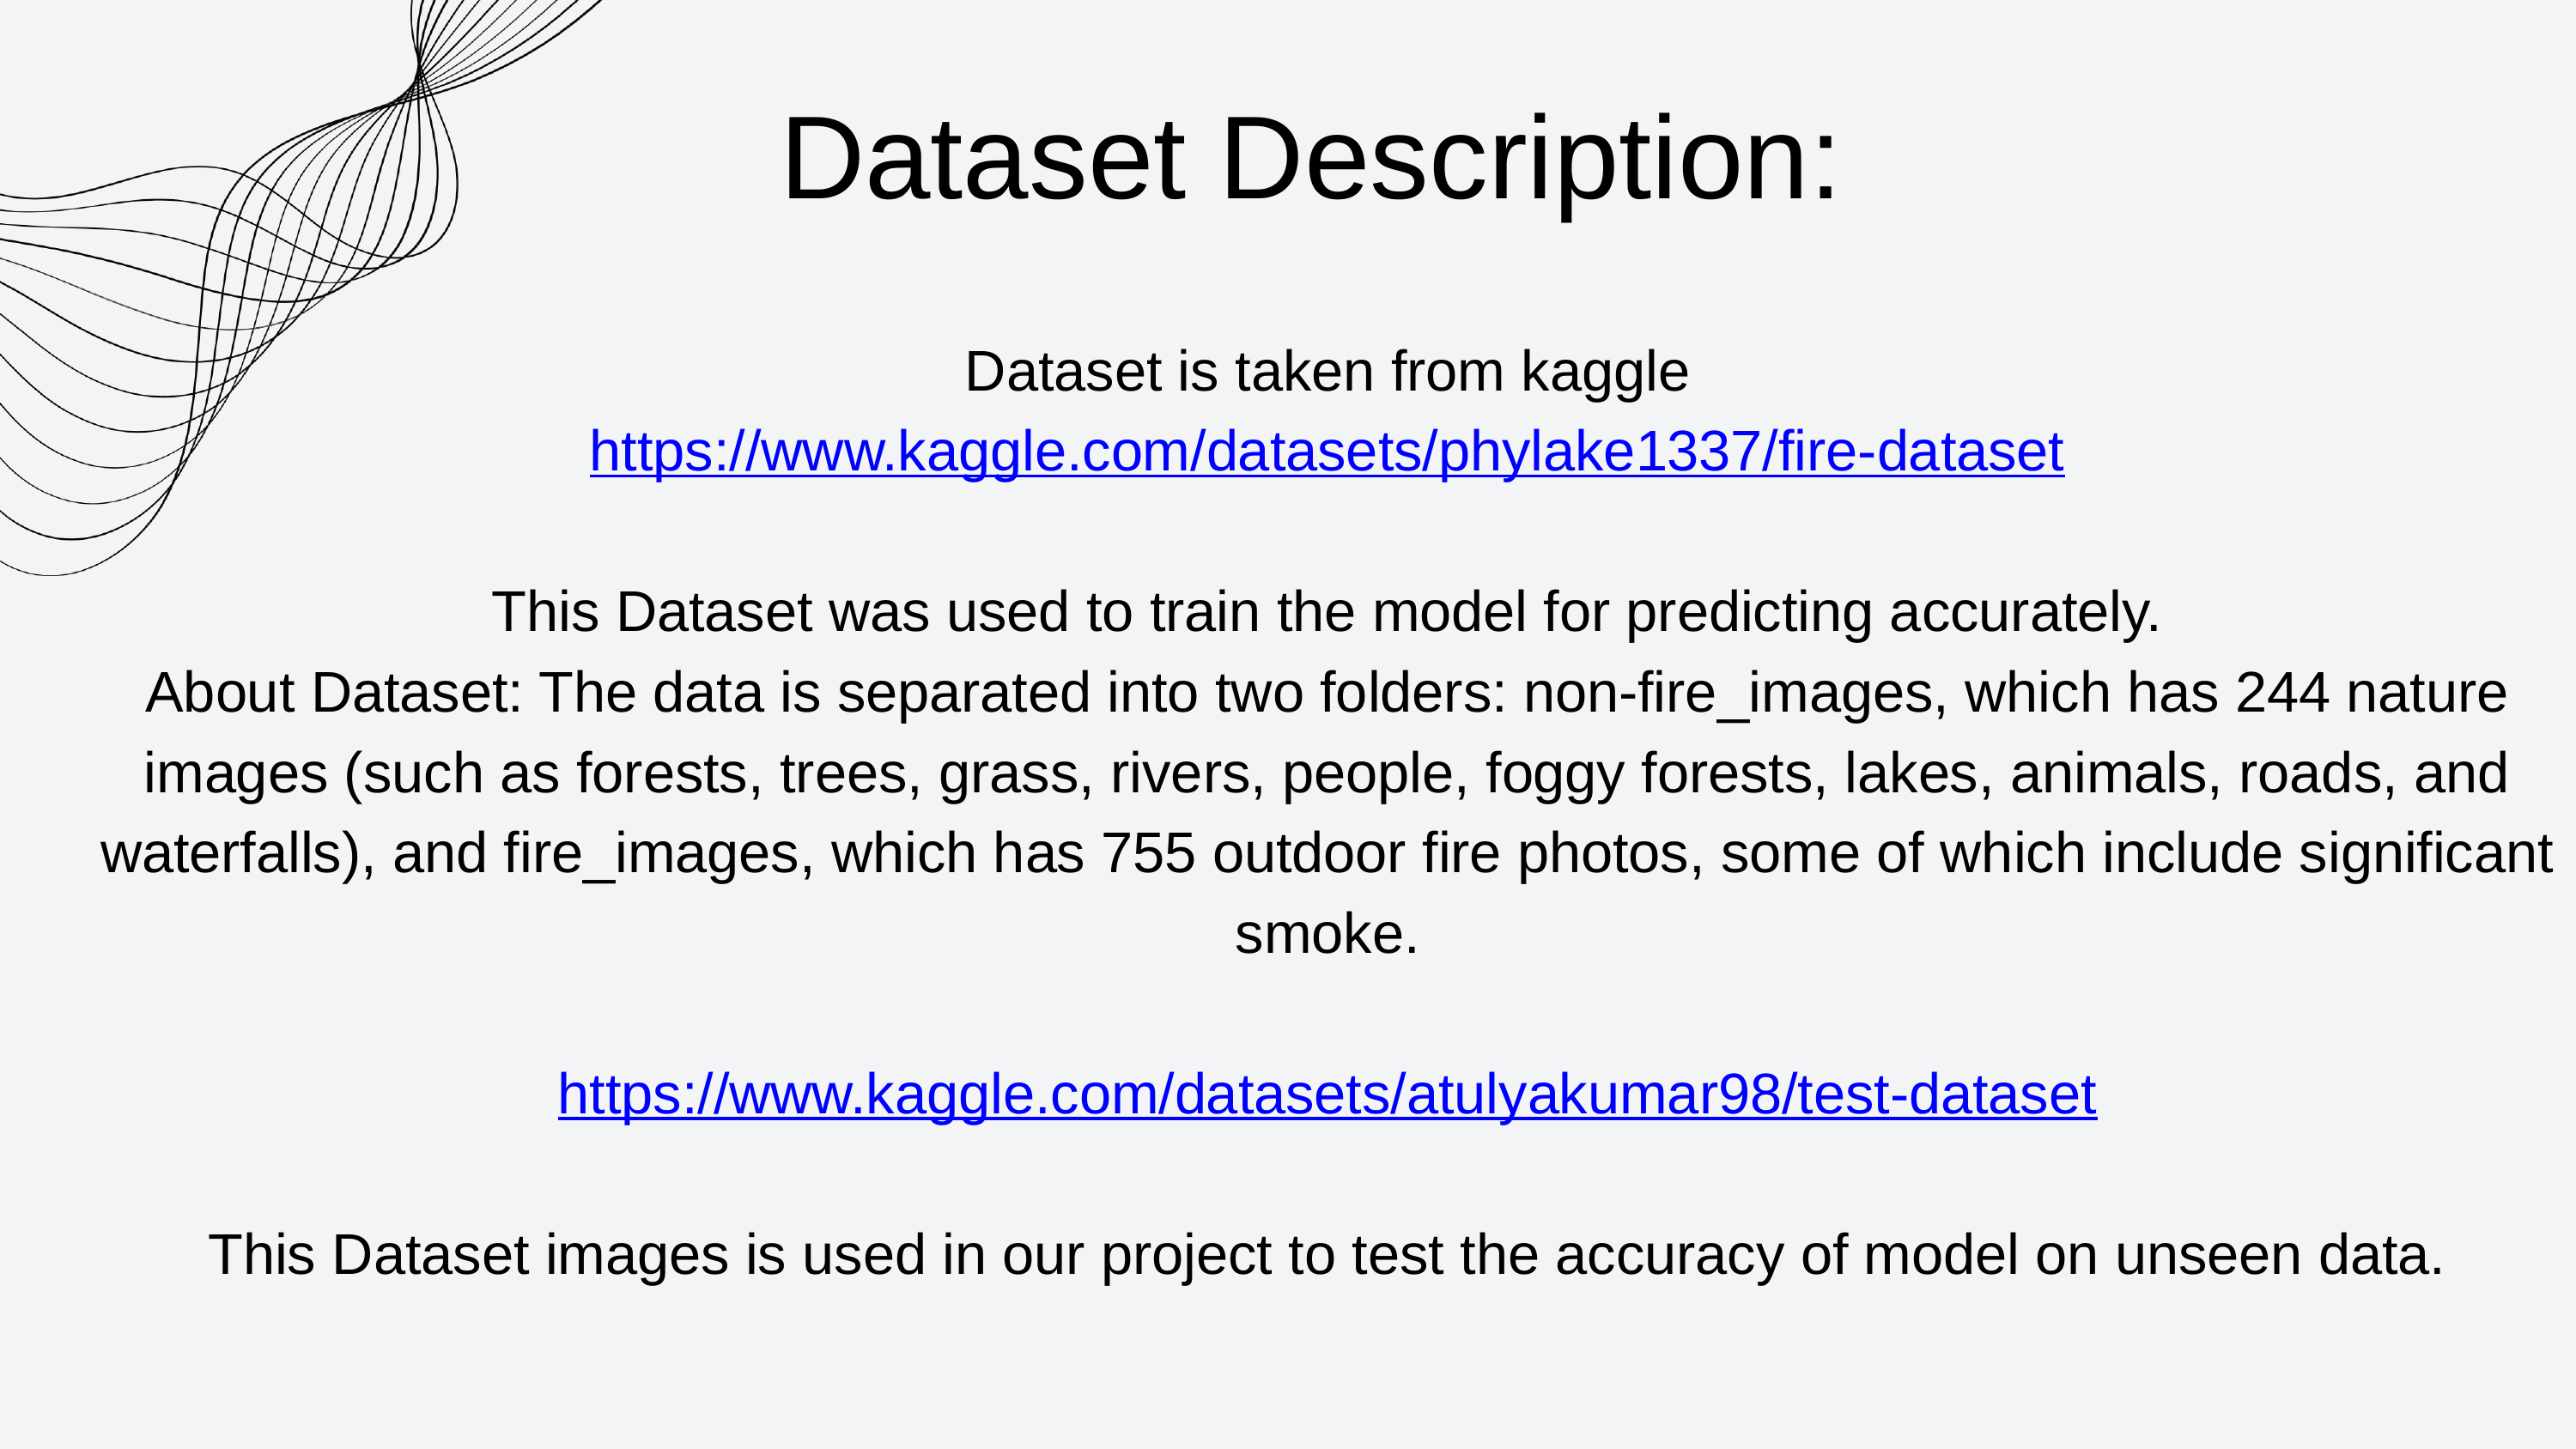

Dataset Description:
Dataset is taken from kaggle
https://www.kaggle.com/datasets/phylake1337/fire-dataset

This Dataset was used to train the model for predicting accurately.
About Dataset: The data is separated into two folders: non-fire_images, which has 244 nature images (such as forests, trees, grass, rivers, people, foggy forests, lakes, animals, roads, and waterfalls), and fire_images, which has 755 outdoor fire photos, some of which include significant smoke.

https://www.kaggle.com/datasets/atulyakumar98/test-dataset

This Dataset images is used in our project to test the accuracy of model on unseen data.